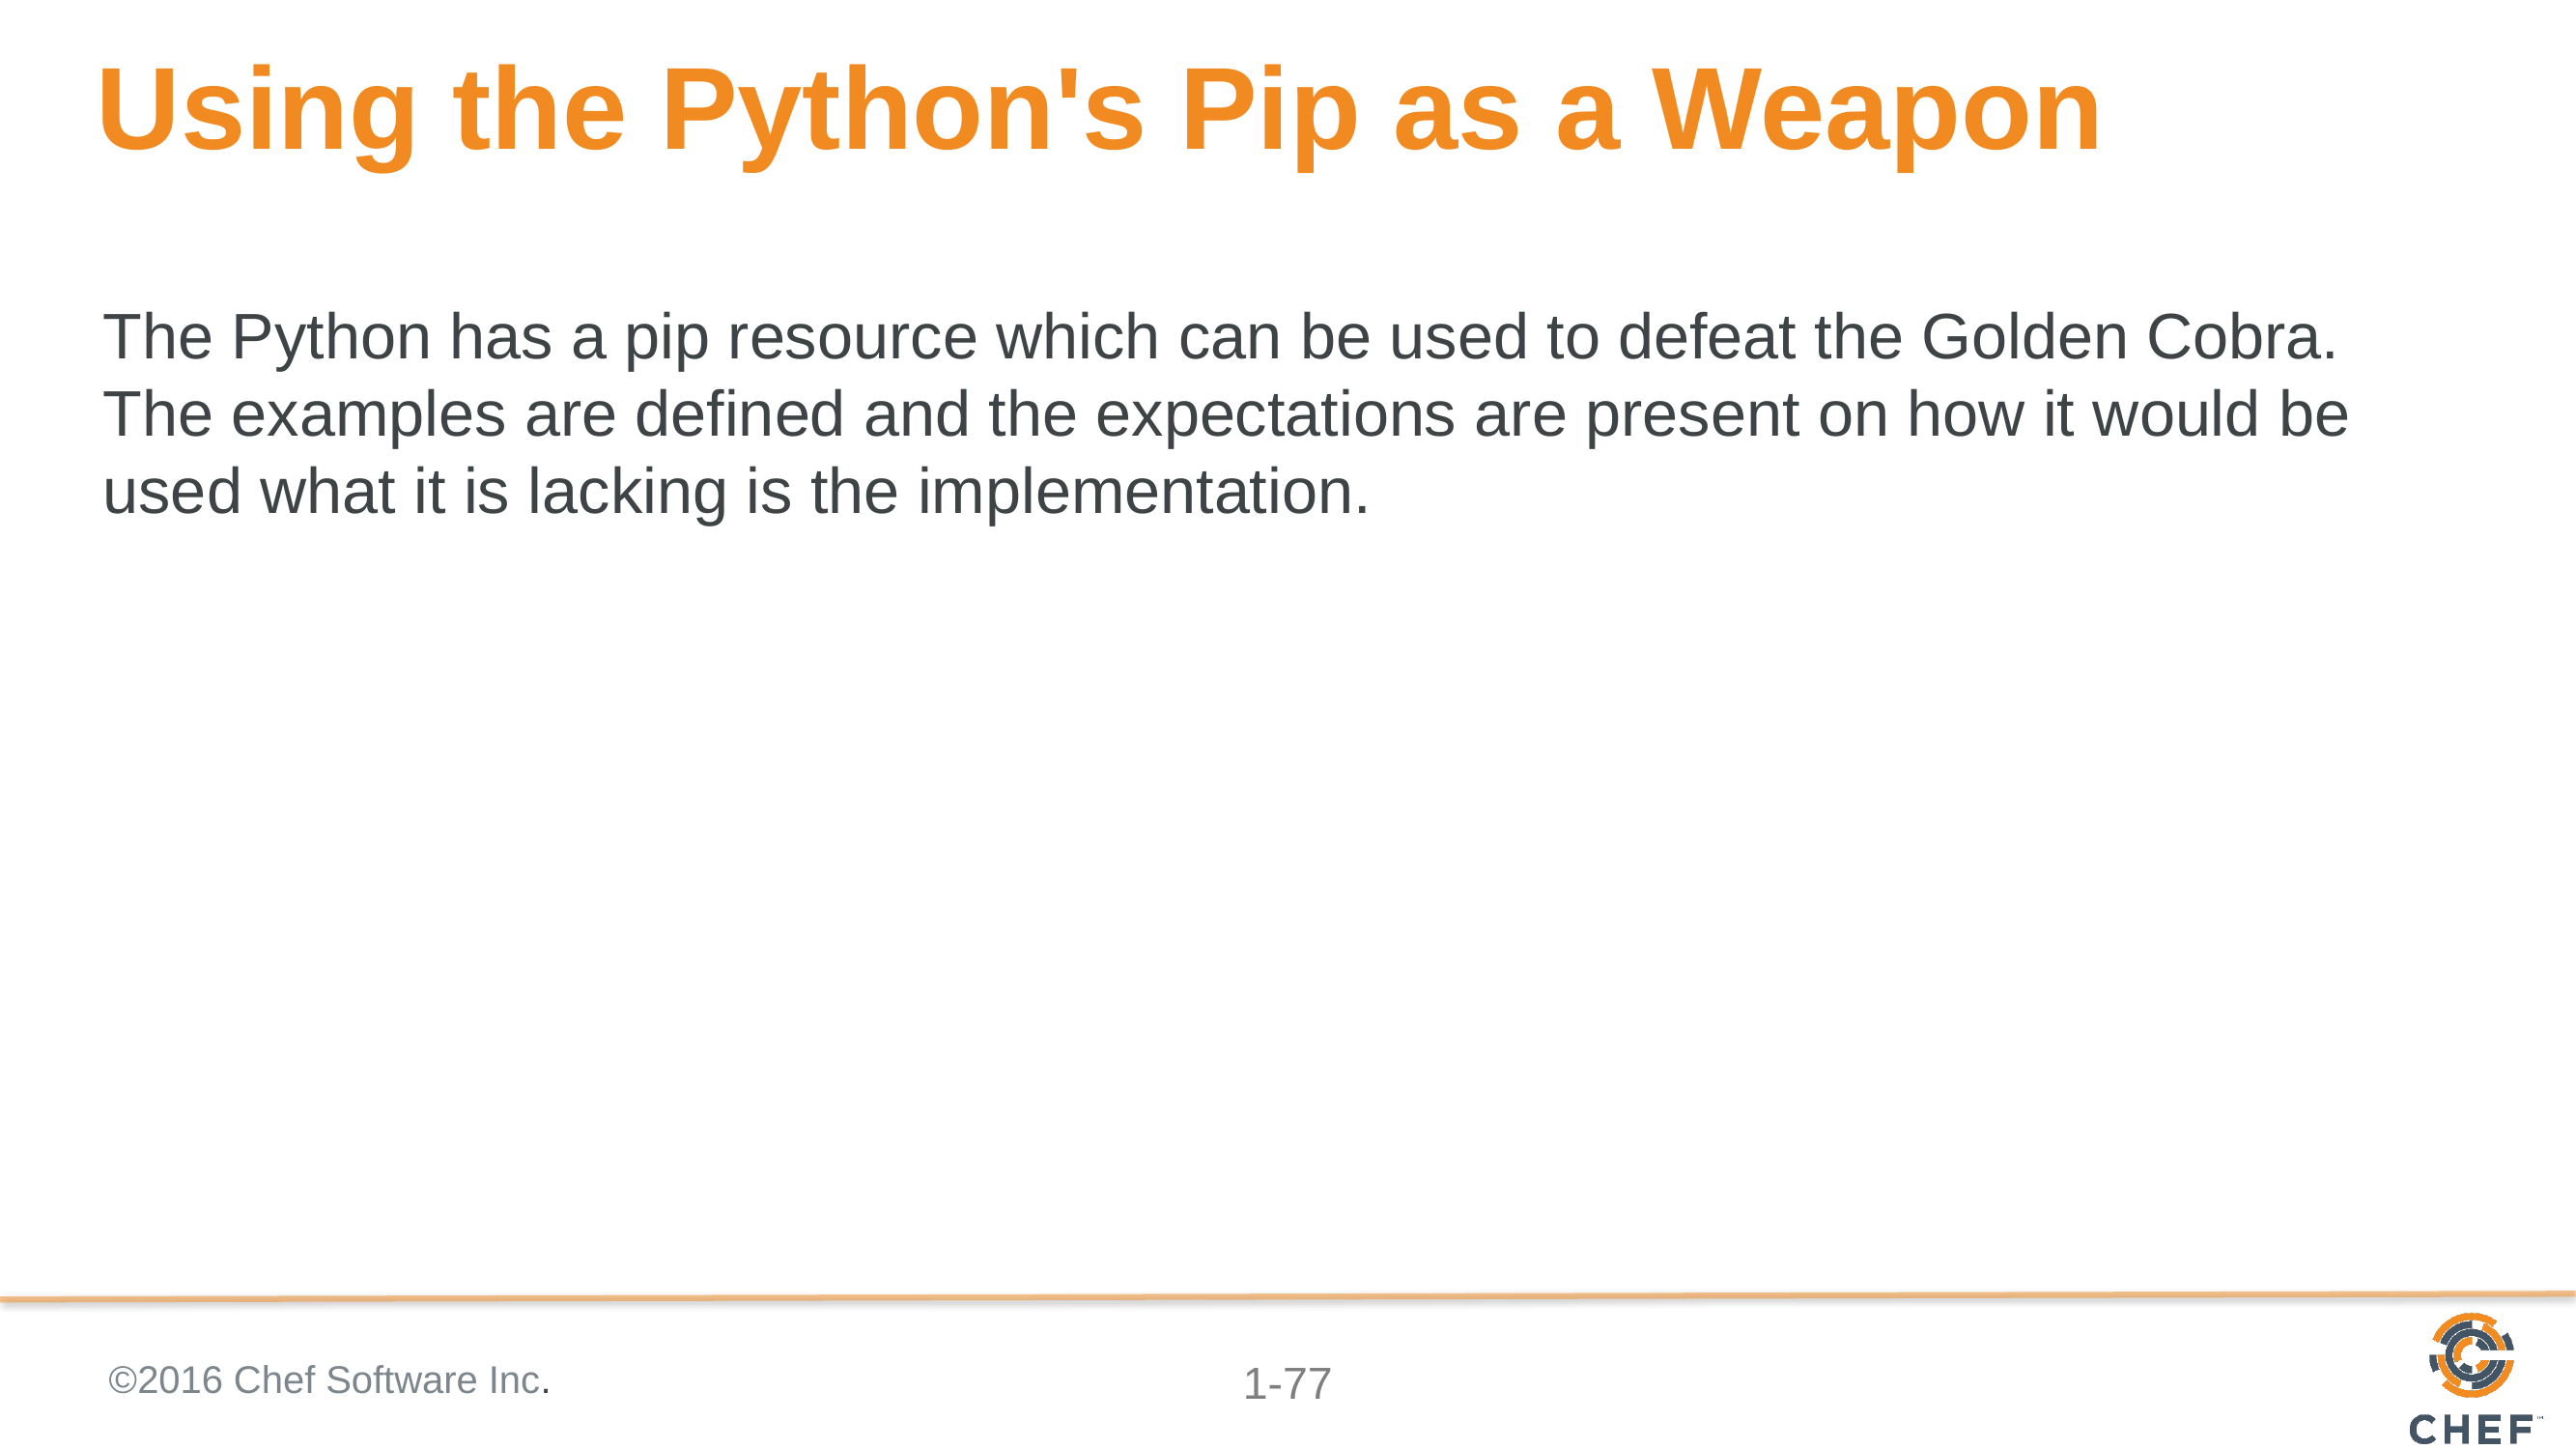

# Using the Python's Pip as a Weapon
The Python has a pip resource which can be used to defeat the Golden Cobra. The examples are defined and the expectations are present on how it would be used what it is lacking is the implementation.